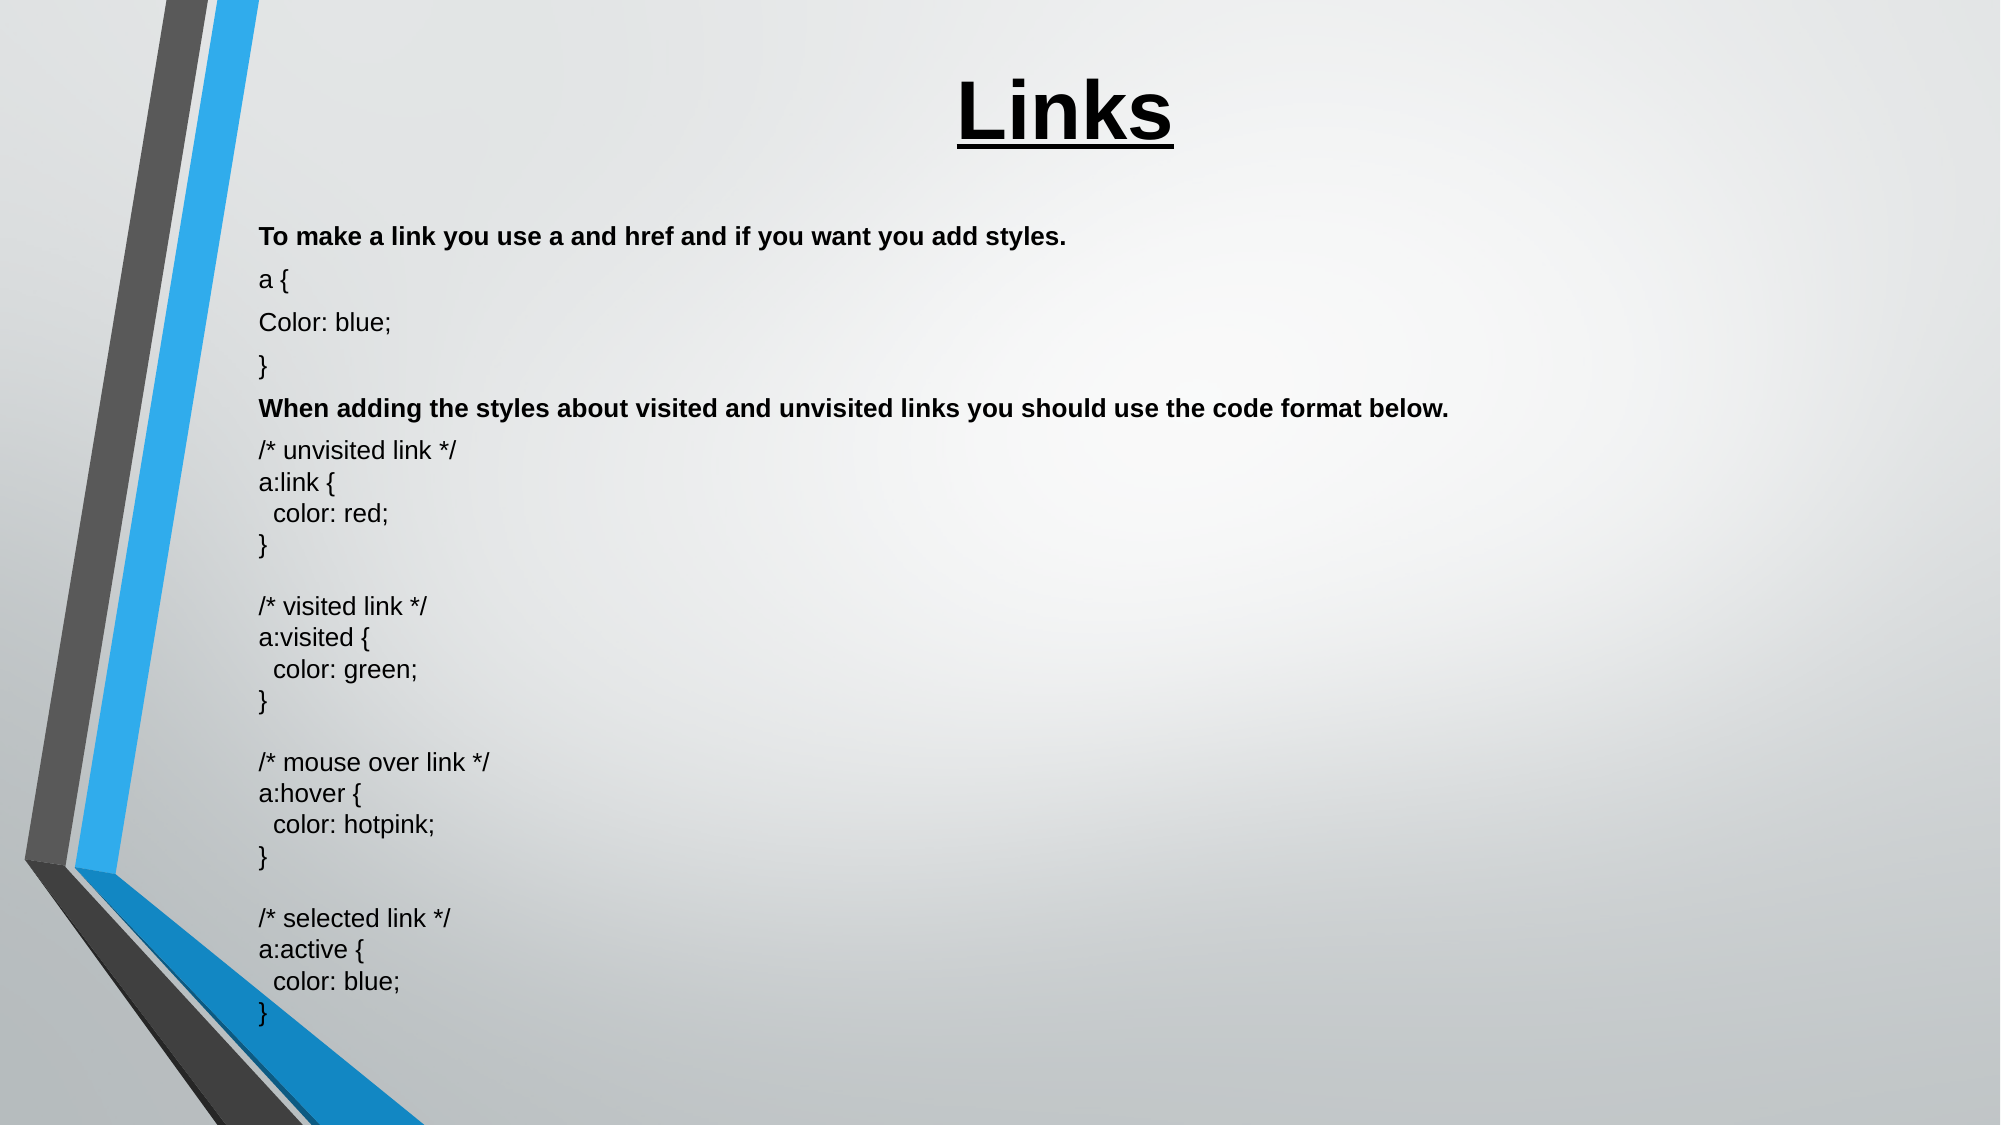

# Links
To make a link you use a and href and if you want you add styles.
a {
Color: blue;
}
When adding the styles about visited and unvisited links you should use the code format below.
/* unvisited link */
a:link {
  color: red;
}
/* visited link */
a:visited {
  color: green;
}
/* mouse over link */
a:hover {
  color: hotpink;
}
/* selected link */
a:active {
  color: blue;
}